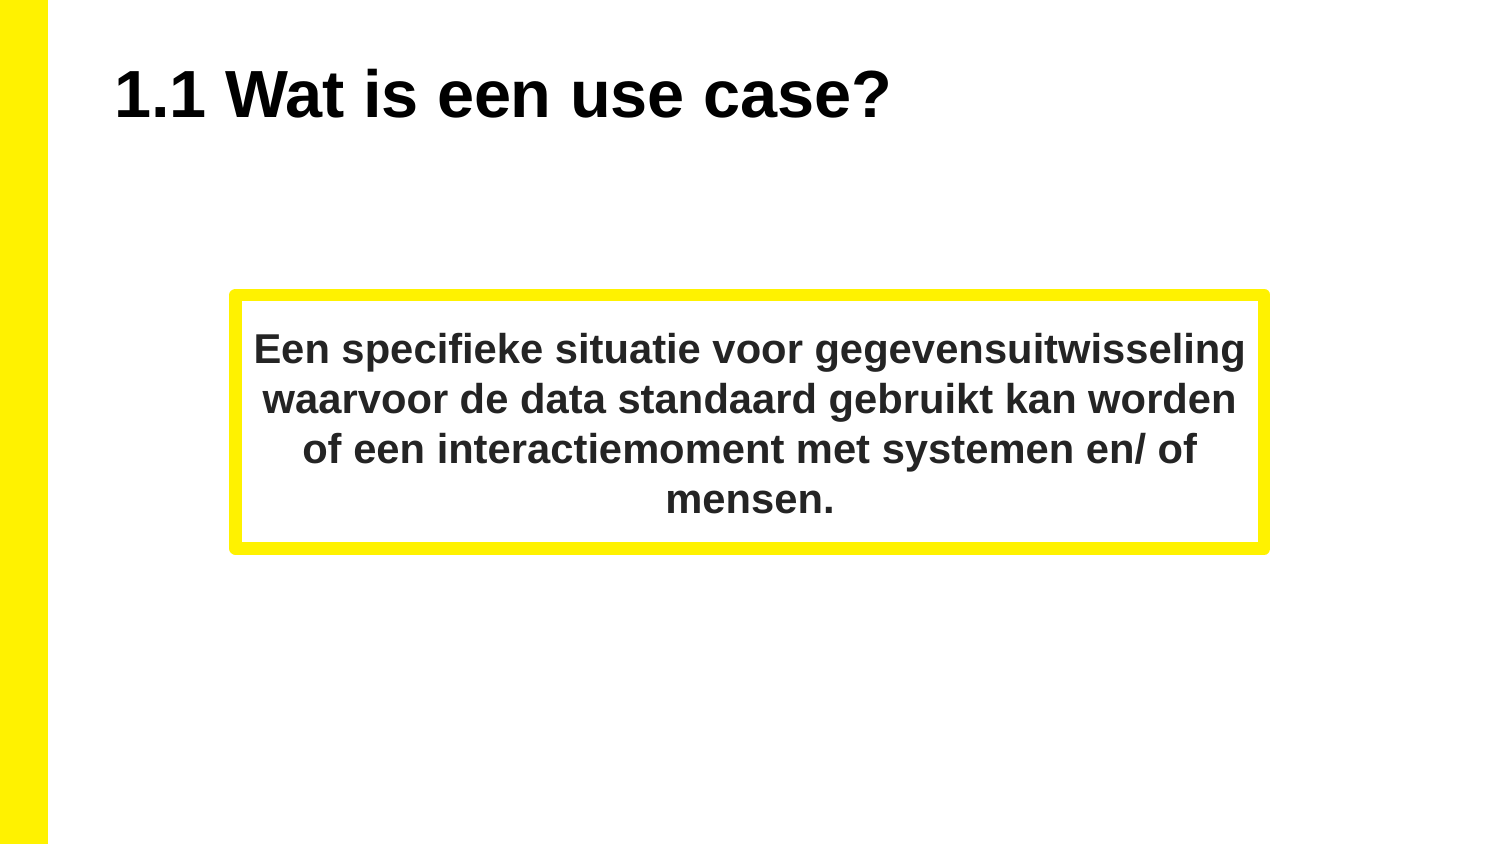

1.1 Wat is een use case?
Een specifieke situatie voor gegevensuitwisseling waarvoor de data standaard gebruikt kan worden of een interactiemoment met systemen en/ of mensen.